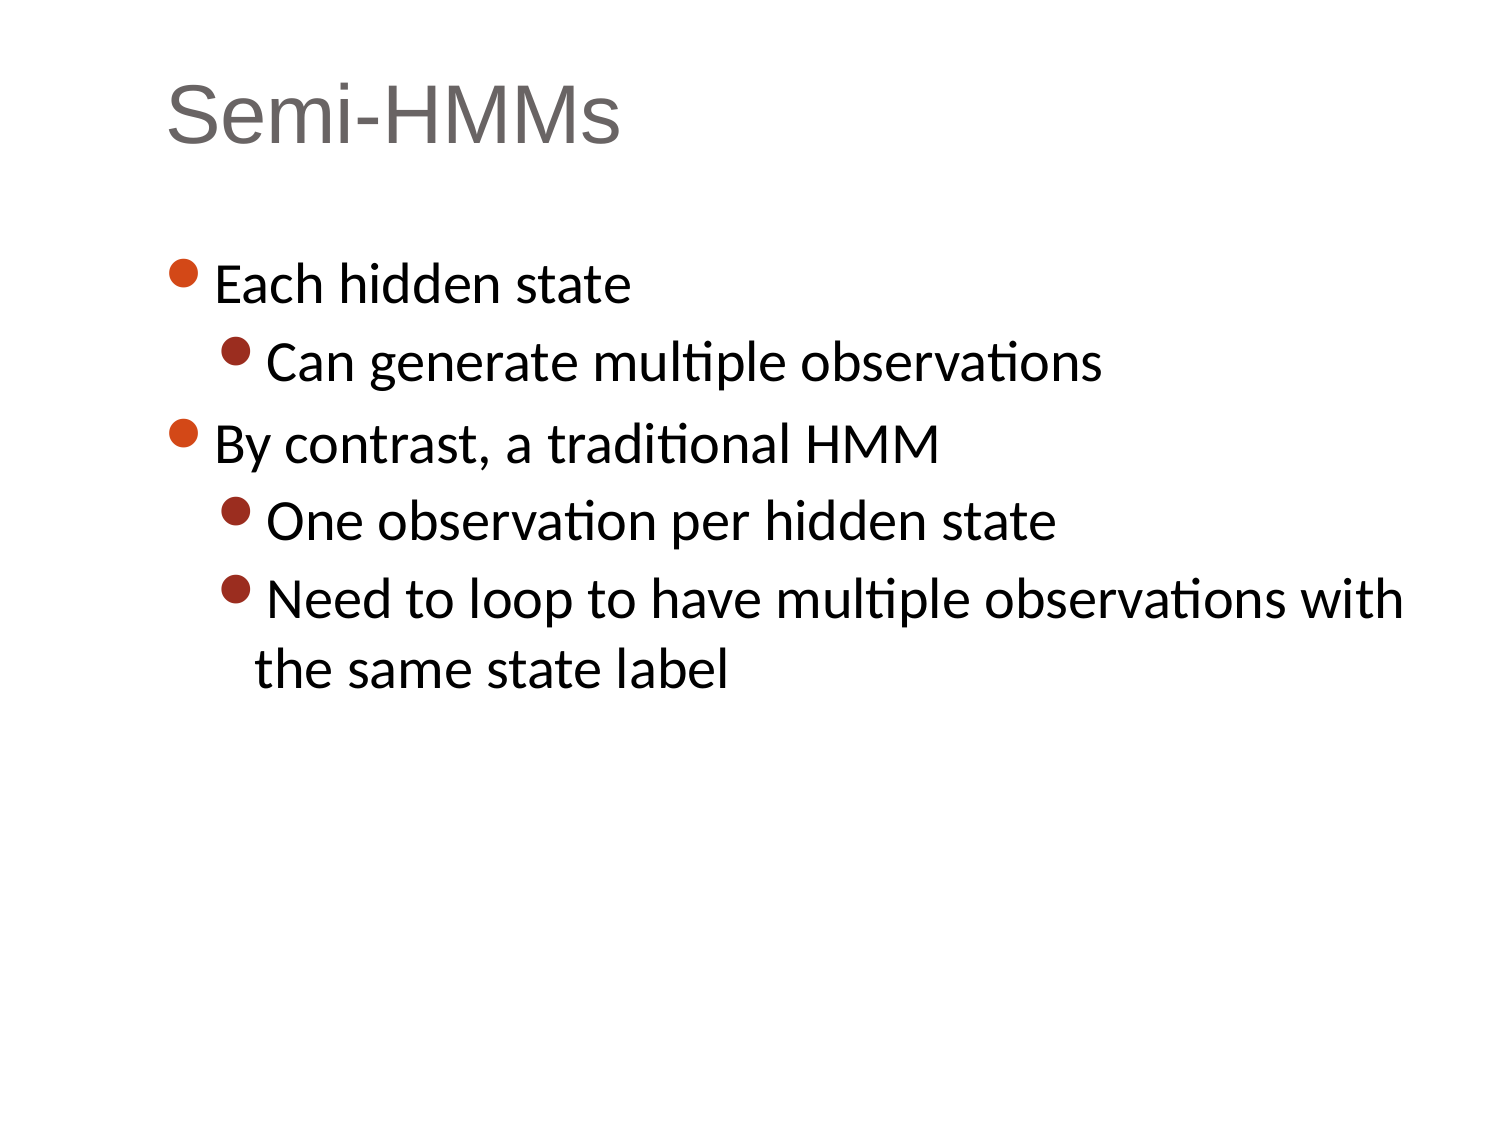

# Semi-HMMs
Each hidden state
Can generate multiple observations
By contrast, a traditional HMM
One observation per hidden state
Need to loop to have multiple observations with the same state label